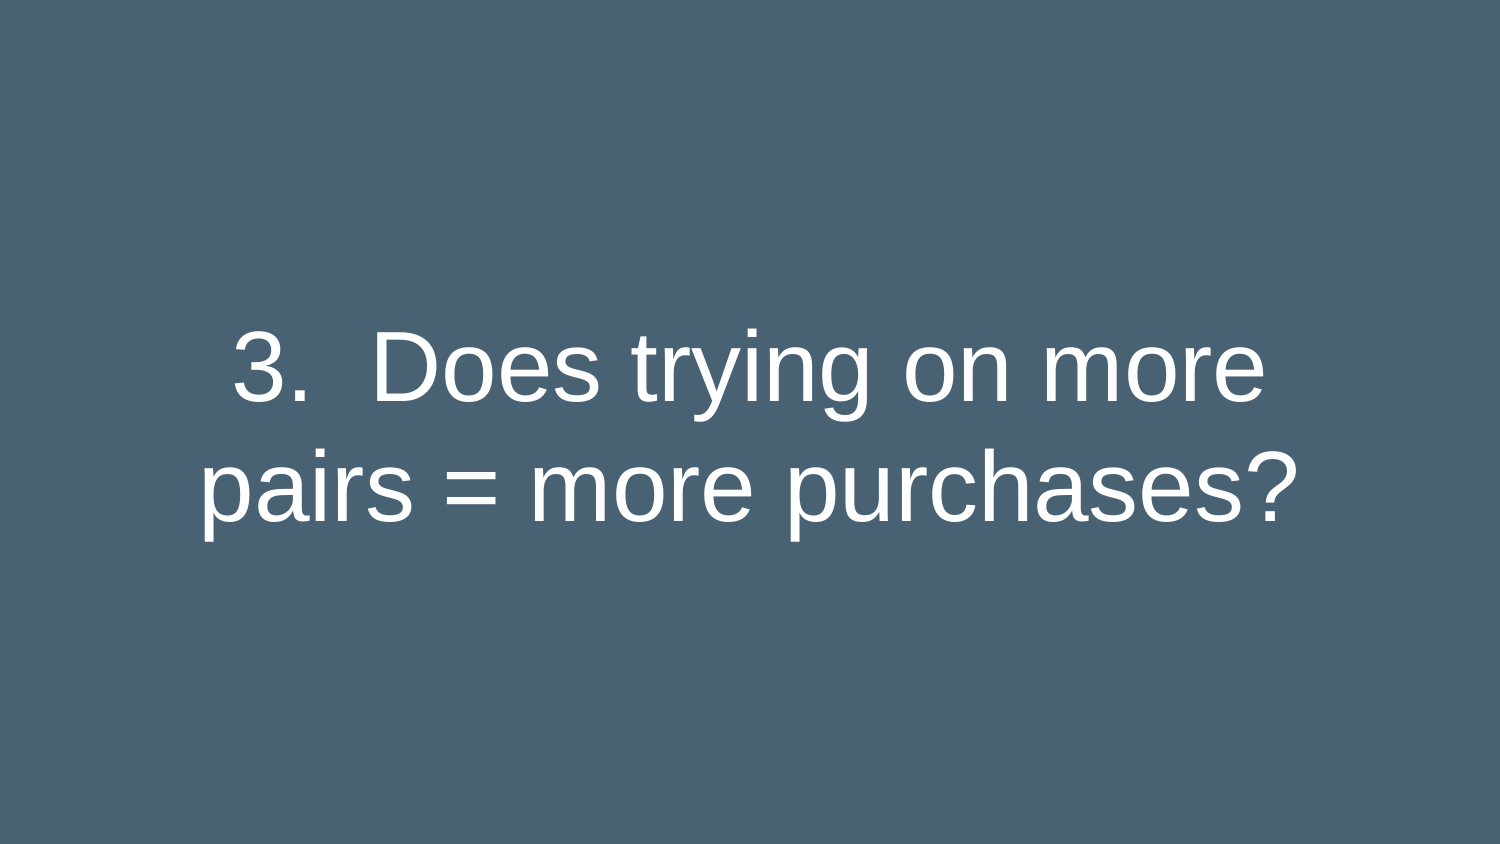

3.  Does trying on more pairs = more purchases?